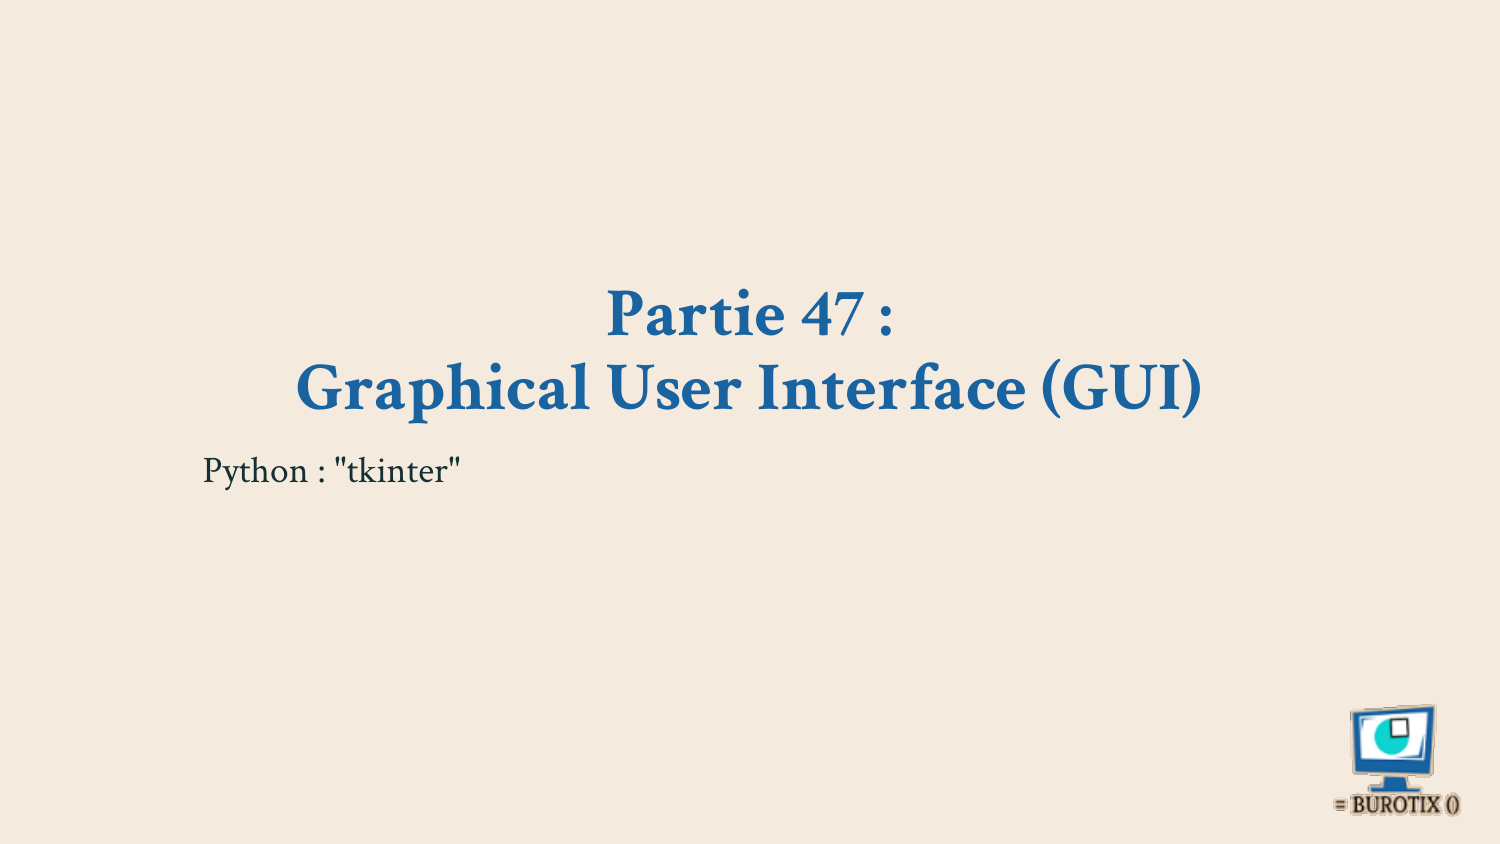

# Partie 47 : Graphical User Interface (GUI)
Python : "tkinter"